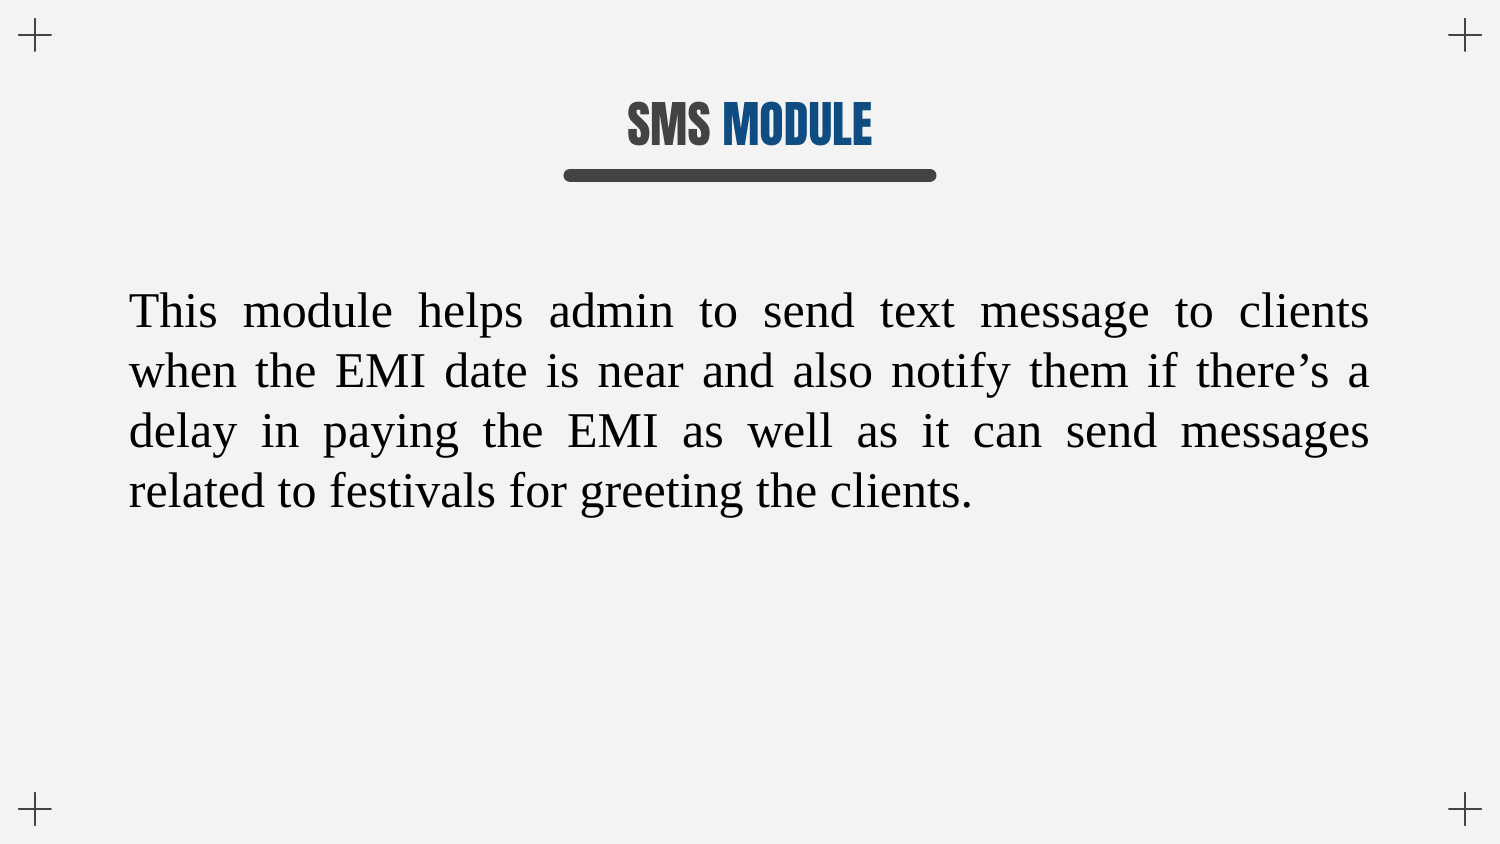

# SMS MODULE
This module helps admin to send text message to clients when the EMI date is near and also notify them if there’s a delay in paying the EMI as well as it can send messages related to festivals for greeting the clients.